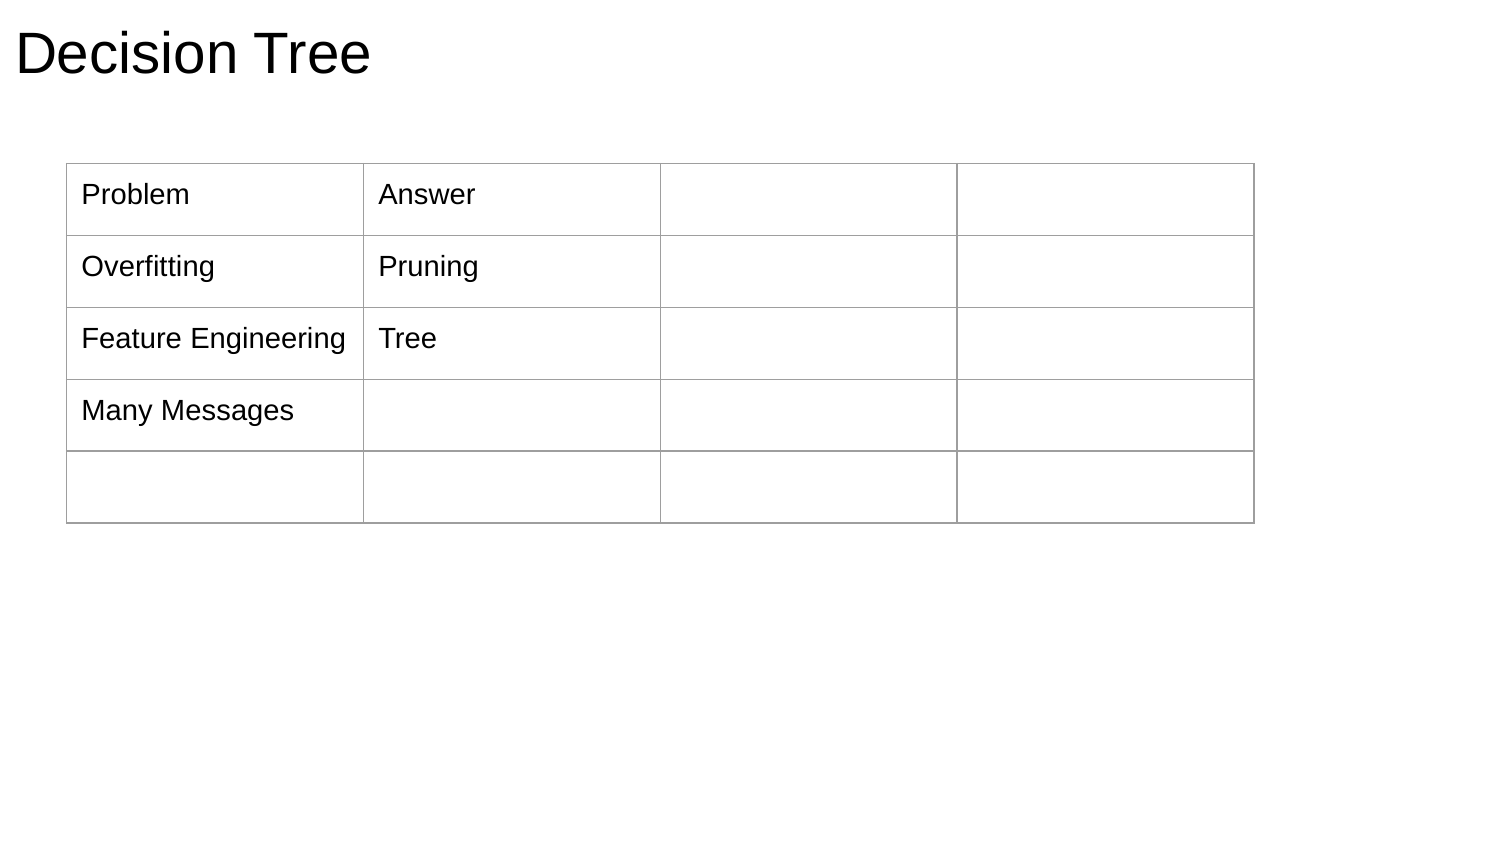

# Decision Tree
| Problem | Answer |  |  |
| --- | --- | --- | --- |
| Overfitting | Pruning |  |  |
| Feature Engineering | Tree |  |  |
| Many Messages |  |  |  |
|  |  |  |  |